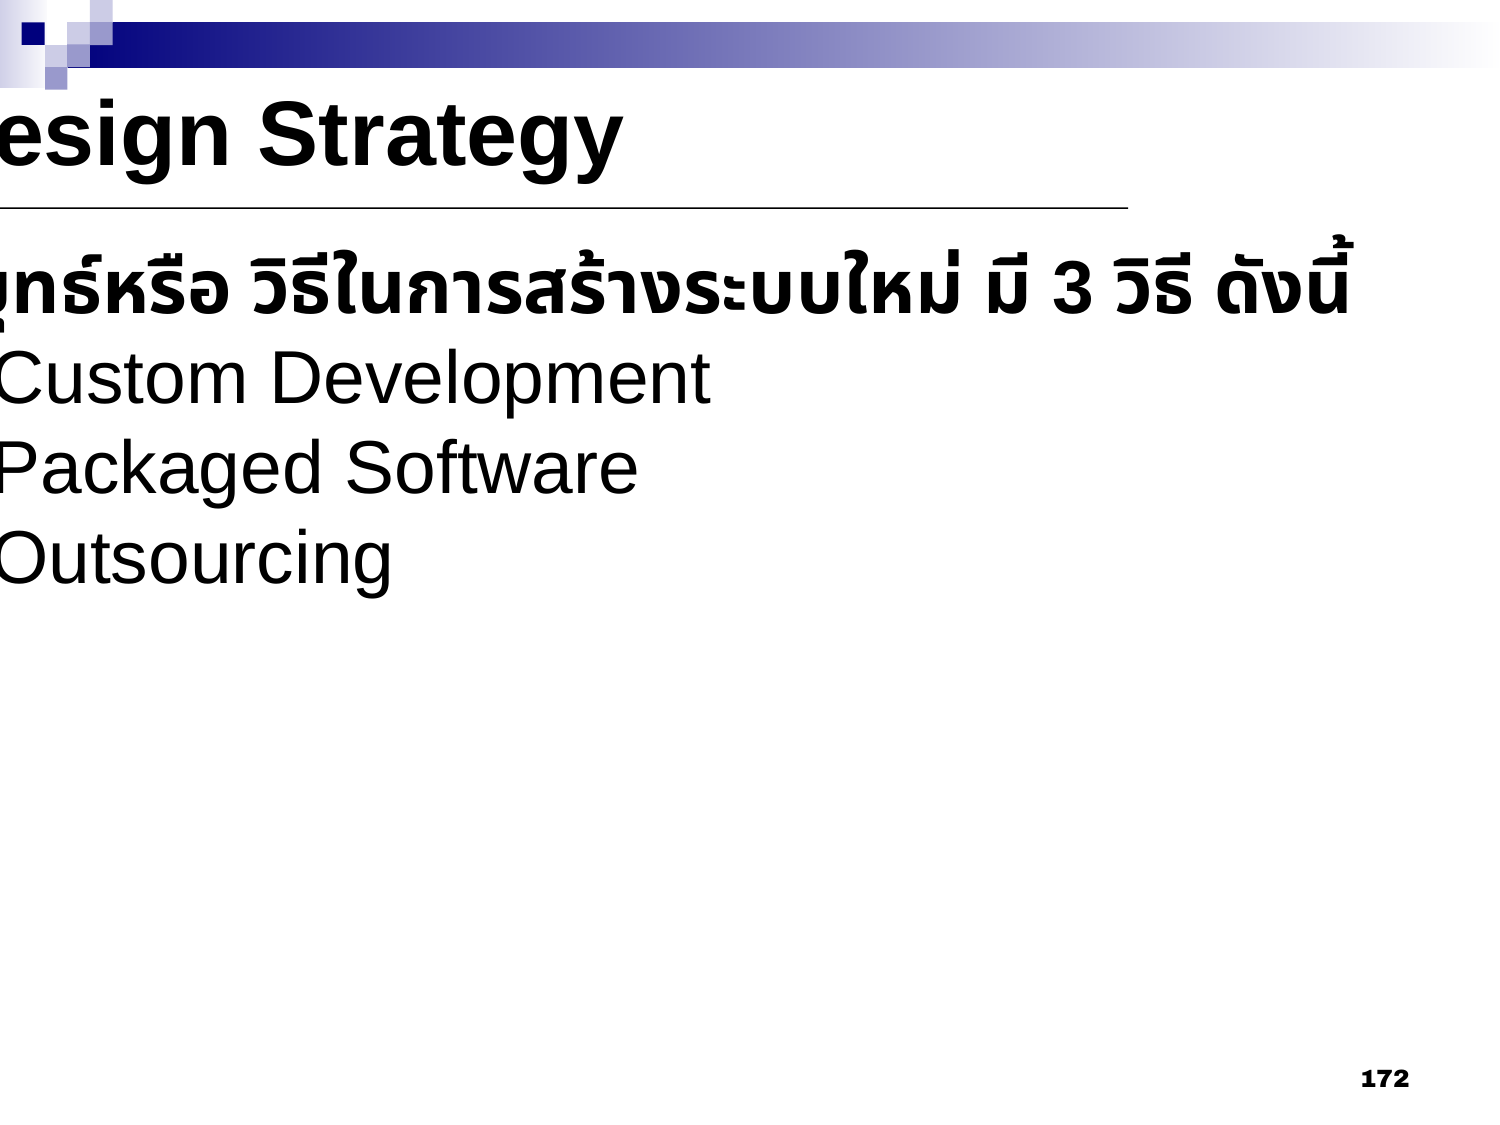

Design Strategy

กลยุทธ์หรือ วิธีในการสร้างระบบใหม่ มี 3 วิธี ดังนี้
  Custom Development
  Packaged Software
  Outsourcing
172